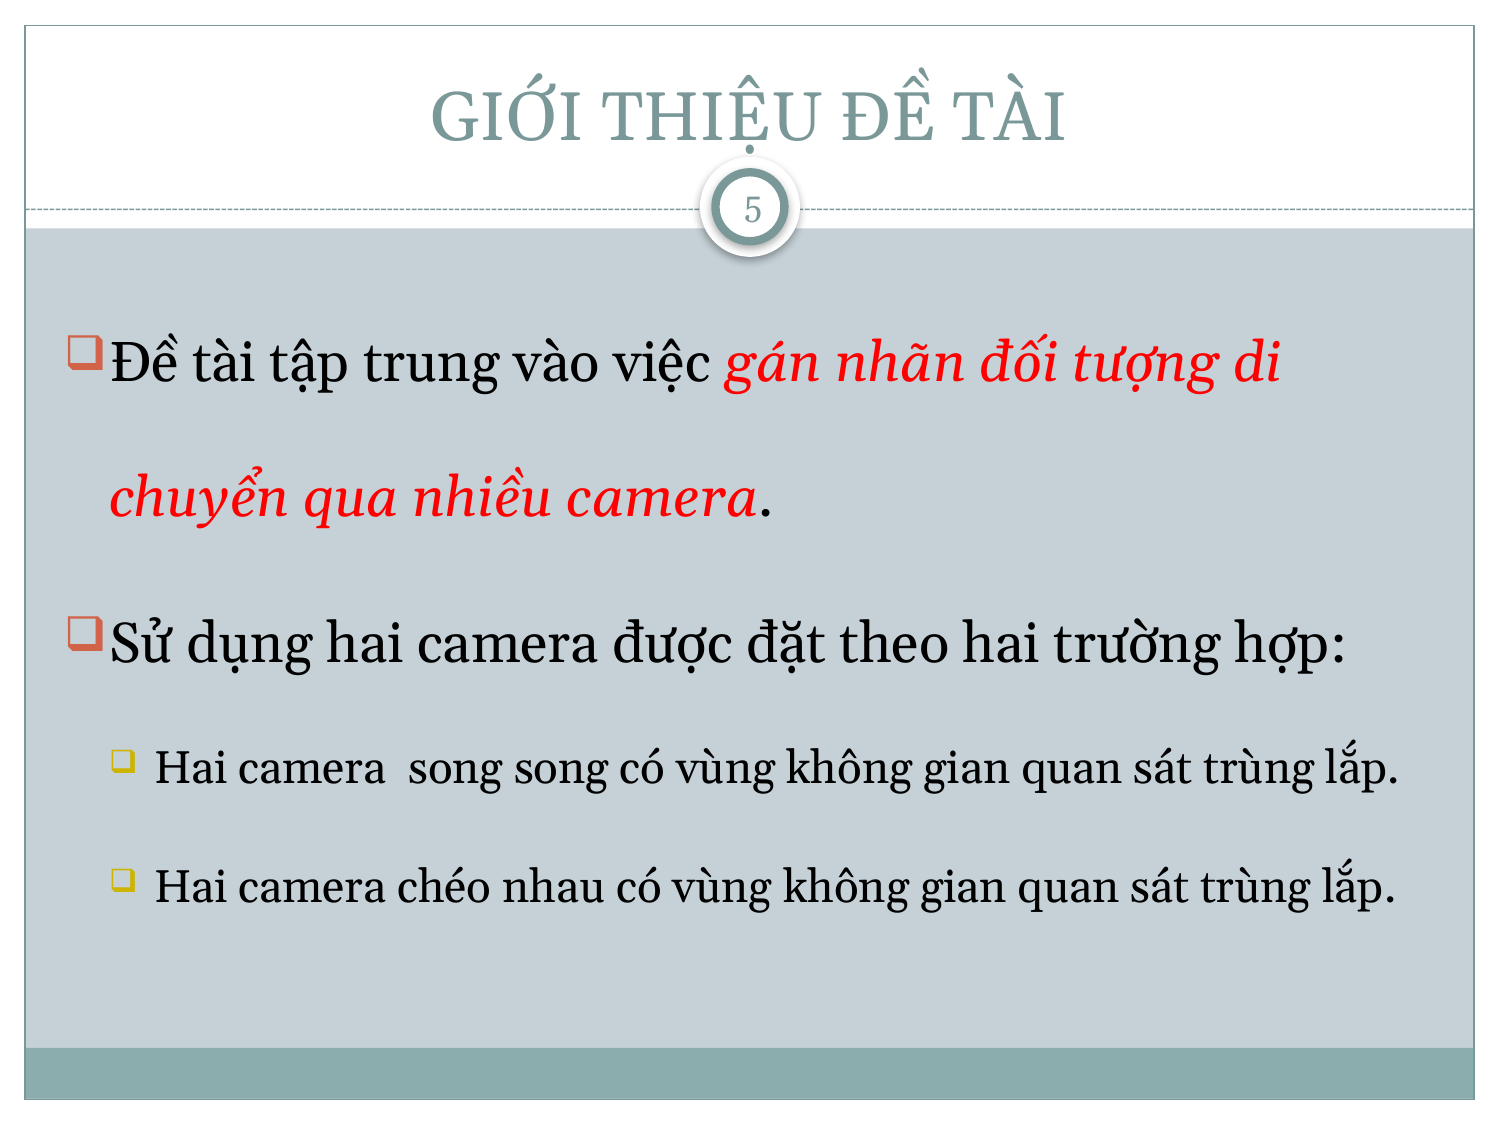

# GIỚI THIỆU ĐỀ TÀI
5
Đề tài tập trung vào việc gán nhãn đối tượng di chuyển qua nhiều camera.
Sử dụng hai camera được đặt theo hai trường hợp:
Hai camera  song song có vùng không gian quan sát trùng lắp.
Hai camera chéo nhau có vùng không gian quan sát trùng lắp.